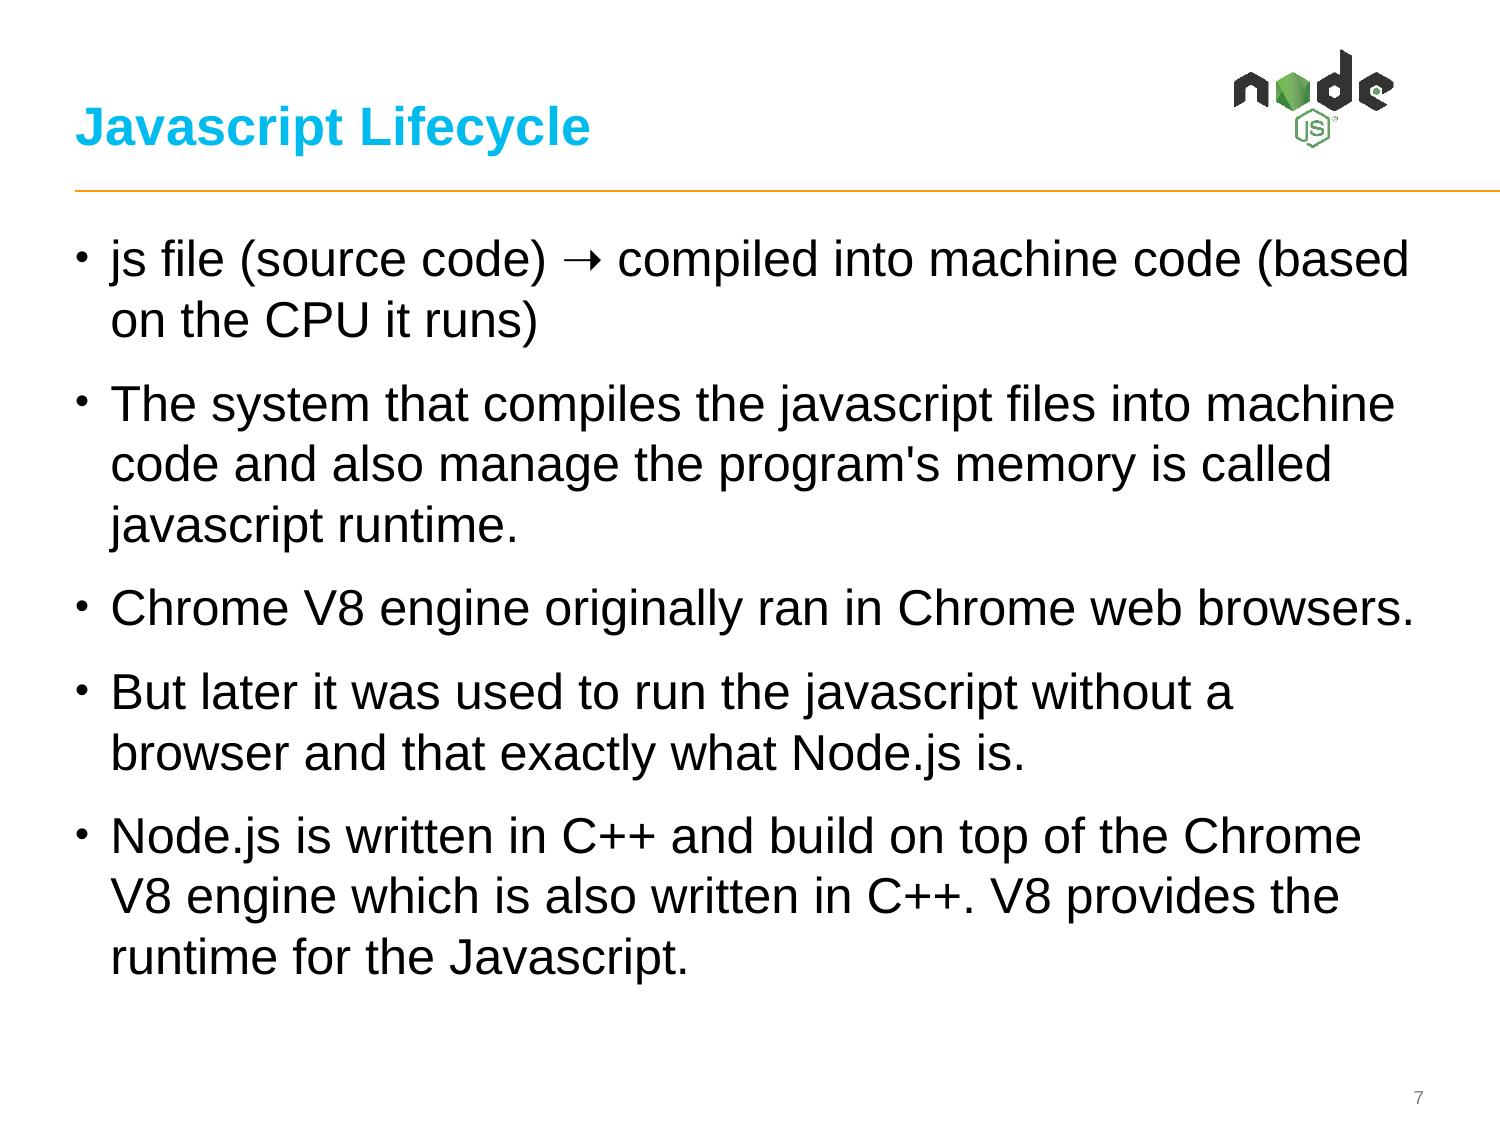

# Javascript Lifecycle
js file (source code) ➝ compiled into machine code (based on the CPU it runs)
The system that compiles the javascript files into machine code and also manage the program's memory is called javascript runtime.
Chrome V8 engine originally ran in Chrome web browsers.
But later it was used to run the javascript without a browser and that exactly what Node.js is.
Node.js is written in C++ and build on top of the Chrome V8 engine which is also written in C++. V8 provides the runtime for the Javascript.